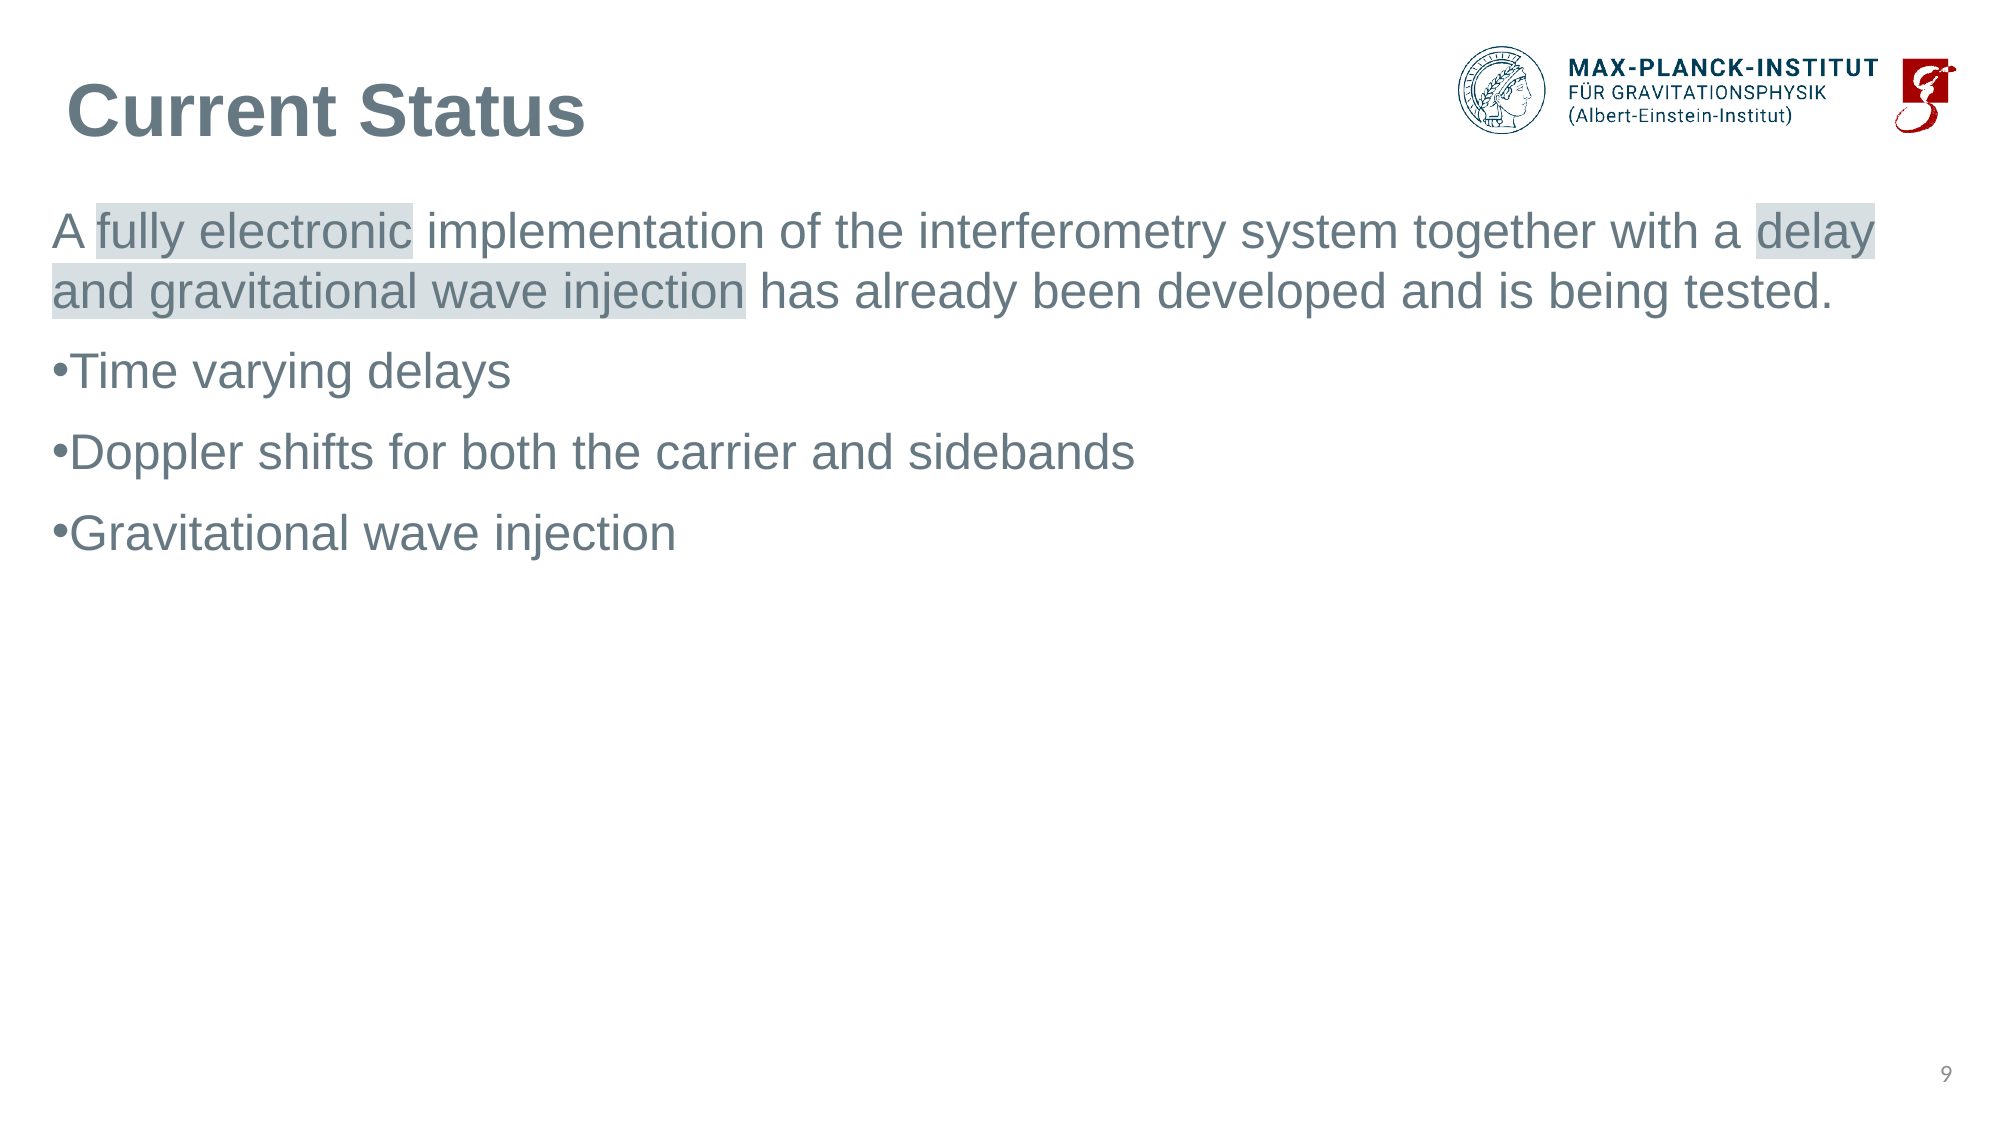

# Current Status
A fully electronic implementation of the interferometry system together with a delay and gravitational wave injection has already been developed and is being tested.
Time varying delays
Doppler shifts for both the carrier and sidebands
Gravitational wave injection

9